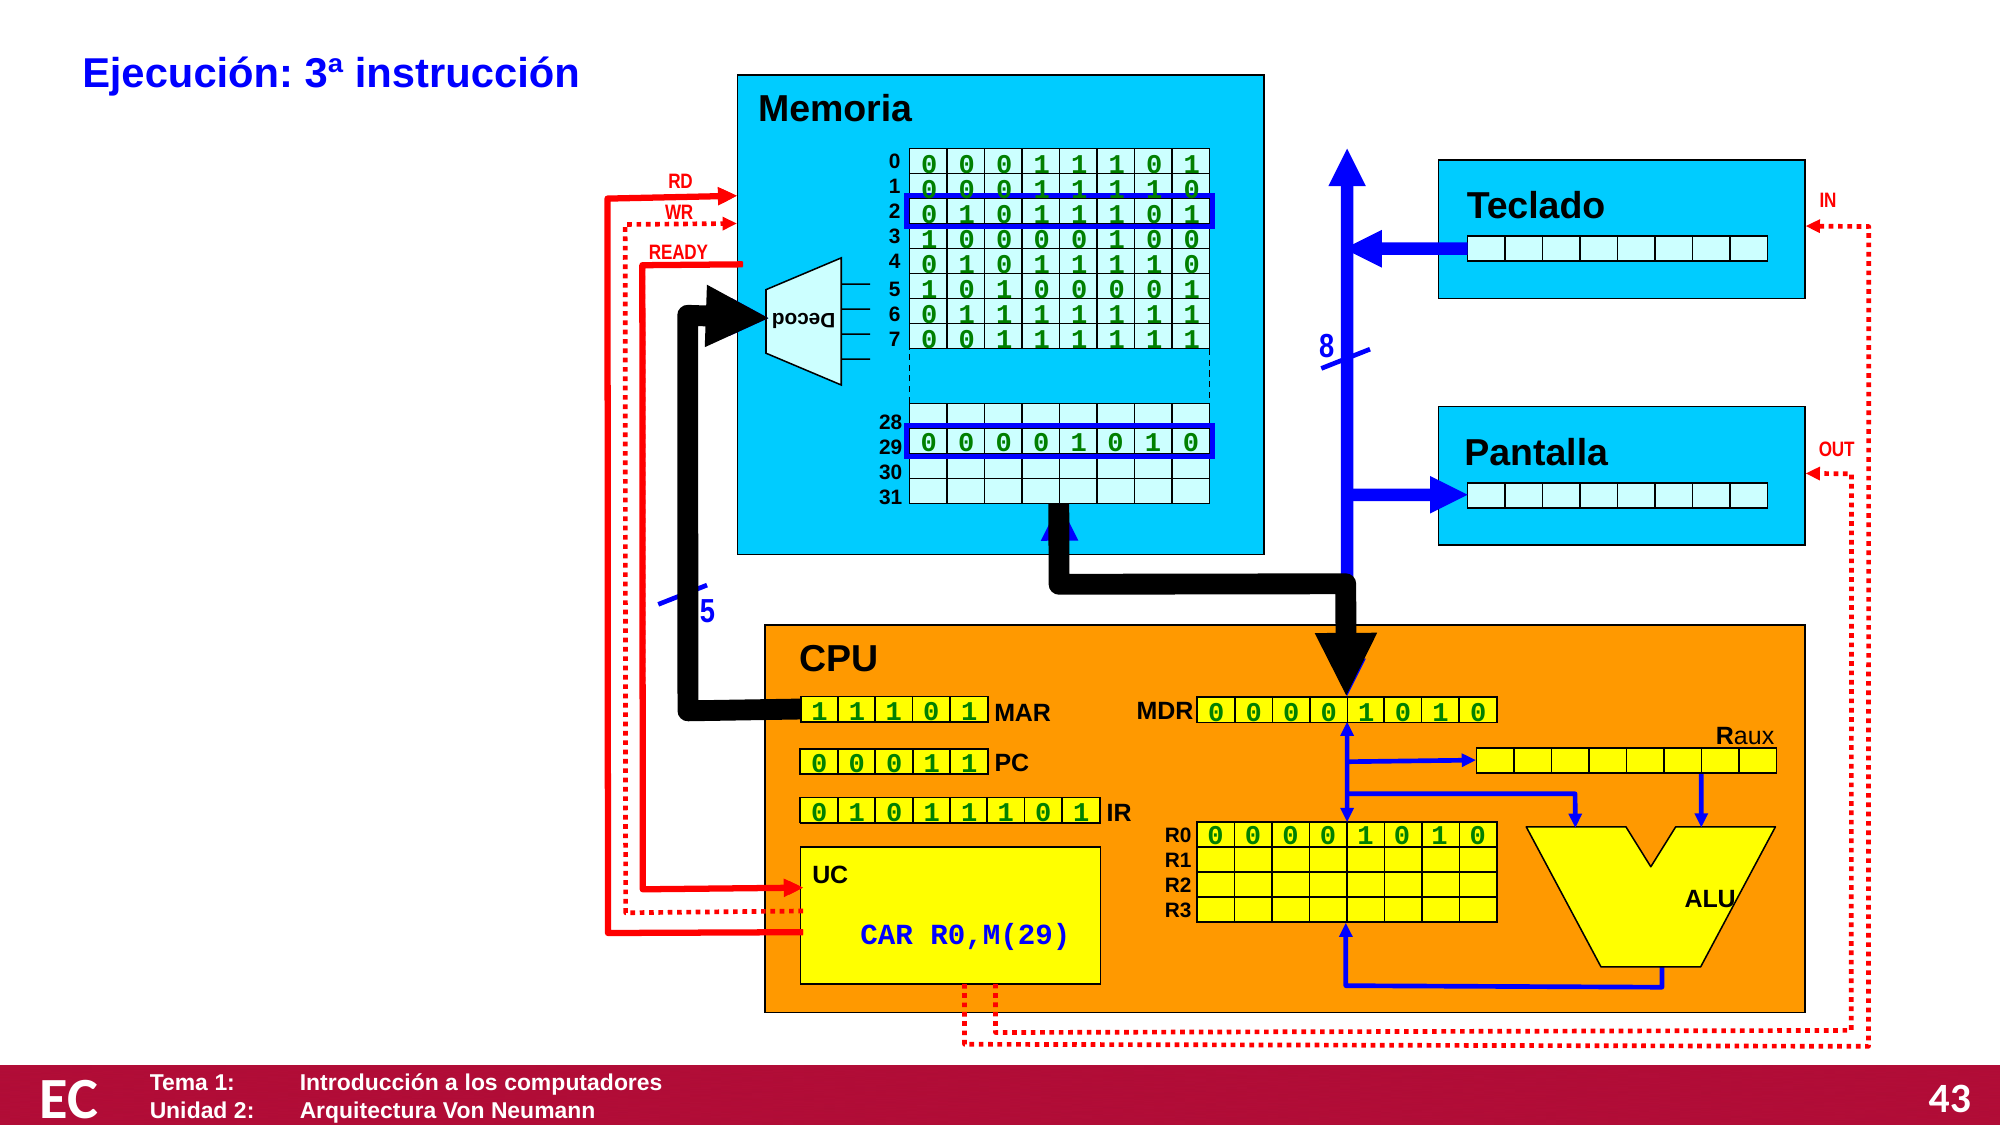

Ejecución: 3ª instrucción

Memoria
0
1
2
3
4
5
6
7

28
29
30
31

Decod

0
0
0
1
1
1
0
1
0
0
0
1
1
1
1
0
0
1
0
1
1
1
0
1
1
0
0
0
0
1
0
0
0
1
0
1
1
1
1
0
1
0
1
0
0
0
0
1
0
1
1
1
1
1
1
1
0
0
1
1
1
1
1
1
RD

Teclado

IN

WR

READY

8

Pantalla

OUT
0
0
0
0
1
0
1
0

5

CPU
MDR

MAR

Raux

PC

IR

R0
R1
R2
R3

ALU
UC

0
0
0
1
0
1
1
1
0
1
0
1
0
1
1
1
0
1
0
0
0
0
1
0
1
0
0
0
0
1
1
0
0
0
1
0
0
1
0
1
1
1
0
1
0
0
0
0
1
0
1
0
CAR R0,M(29)